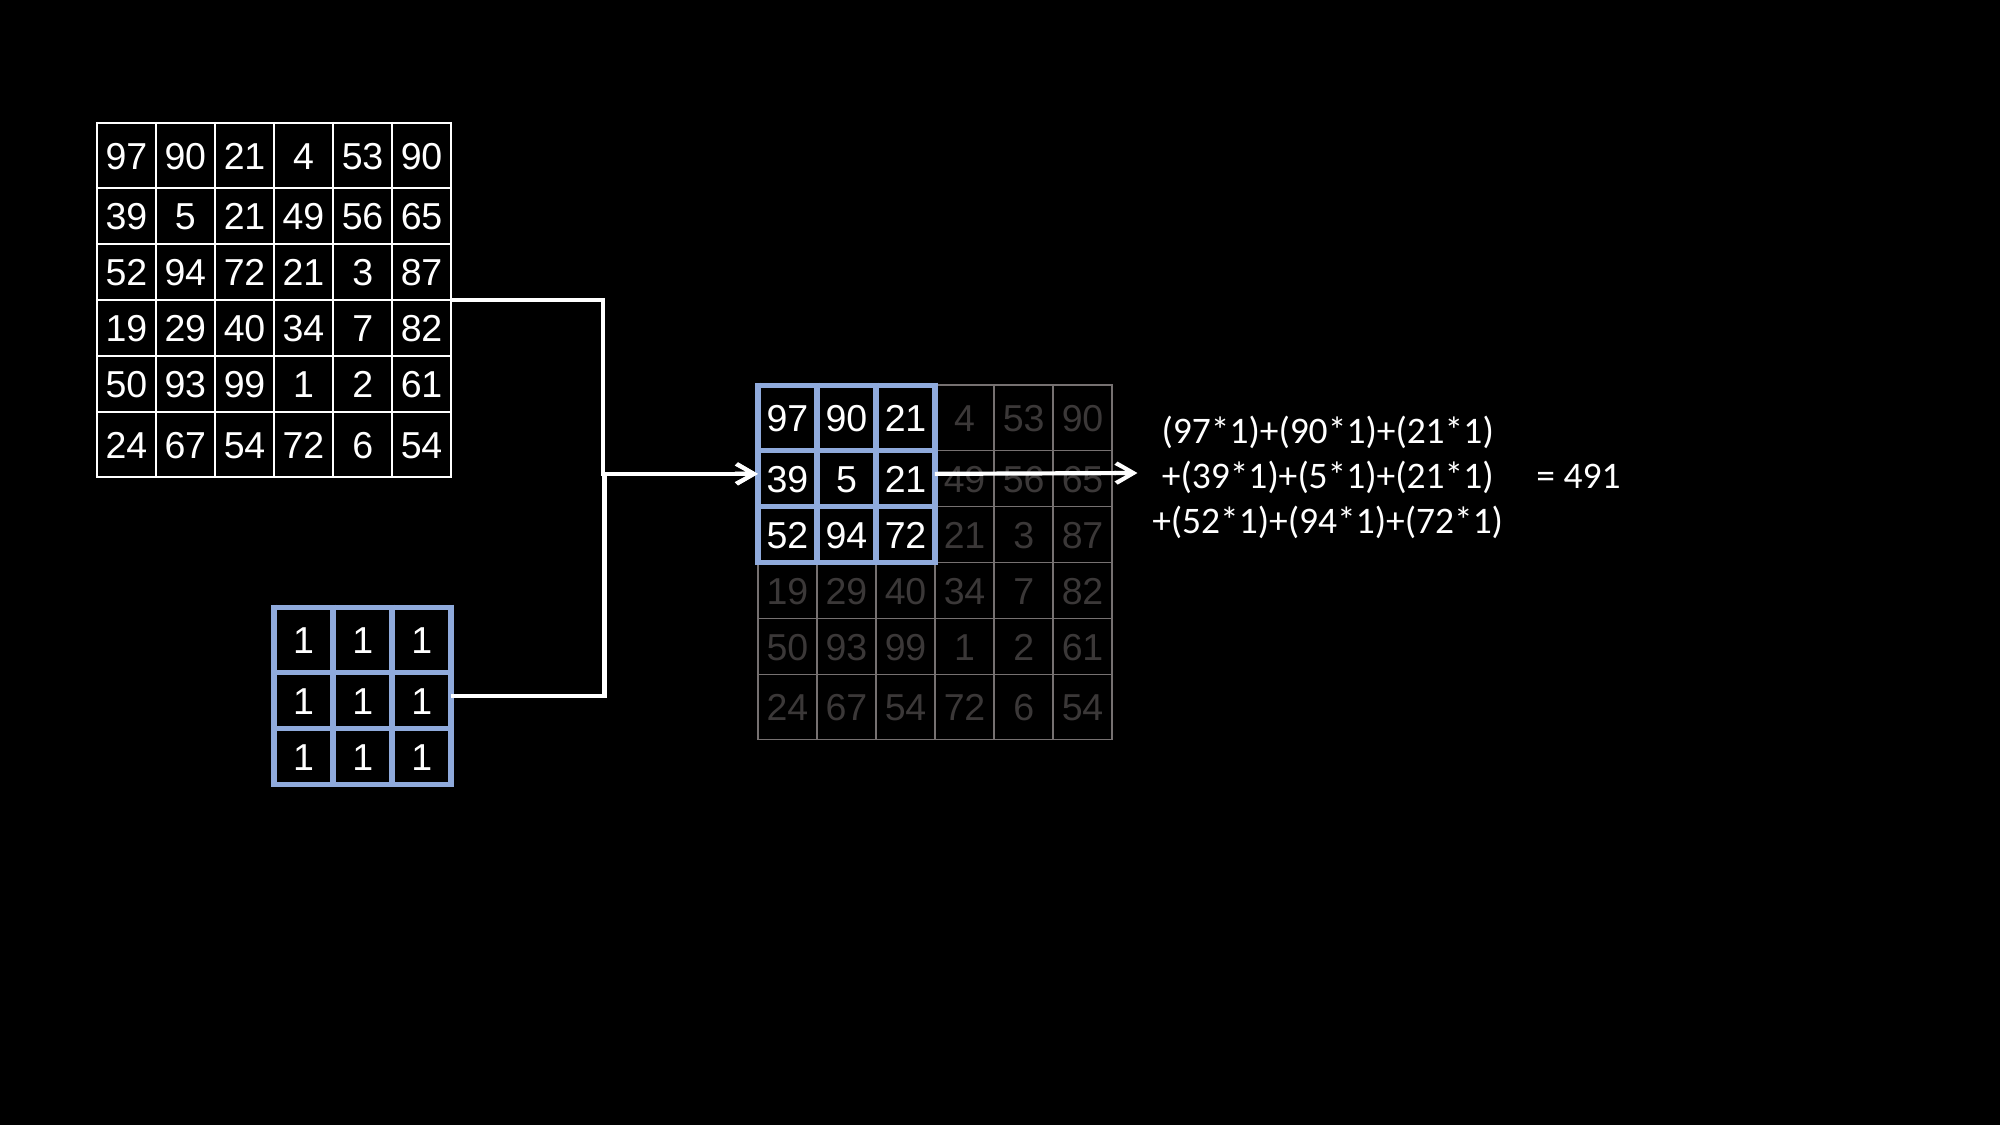

| 97 | 90 | 21 | 4 | 53 | 90 |
| --- | --- | --- | --- | --- | --- |
| 39 | 5 | 21 | 49 | 56 | 65 |
| 52 | 94 | 72 | 21 | 3 | 87 |
| 19 | 29 | 40 | 34 | 7 | 82 |
| 50 | 93 | 99 | 1 | 2 | 61 |
| 24 | 67 | 54 | 72 | 6 | 54 |
| 97 | 90 | 21 | 4 | 53 | 90 |
| --- | --- | --- | --- | --- | --- |
| 39 | 5 | 21 | 49 | 56 | 65 |
| 52 | 94 | 72 | 21 | 3 | 87 |
| 19 | 29 | 40 | 34 | 7 | 82 |
| 50 | 93 | 99 | 1 | 2 | 61 |
| 24 | 67 | 54 | 72 | 6 | 54 |
|  |  |  |
| --- | --- | --- |
|  |  |  |
|  |  |  |
(97*1)+(90*1)+(21*1)
+(39*1)+(5*1)+(21*1)
+(52*1)+(94*1)+(72*1)
= 491
| 1 | 1 | 1 |
| --- | --- | --- |
| 1 | 1 | 1 |
| 1 | 1 | 1 |